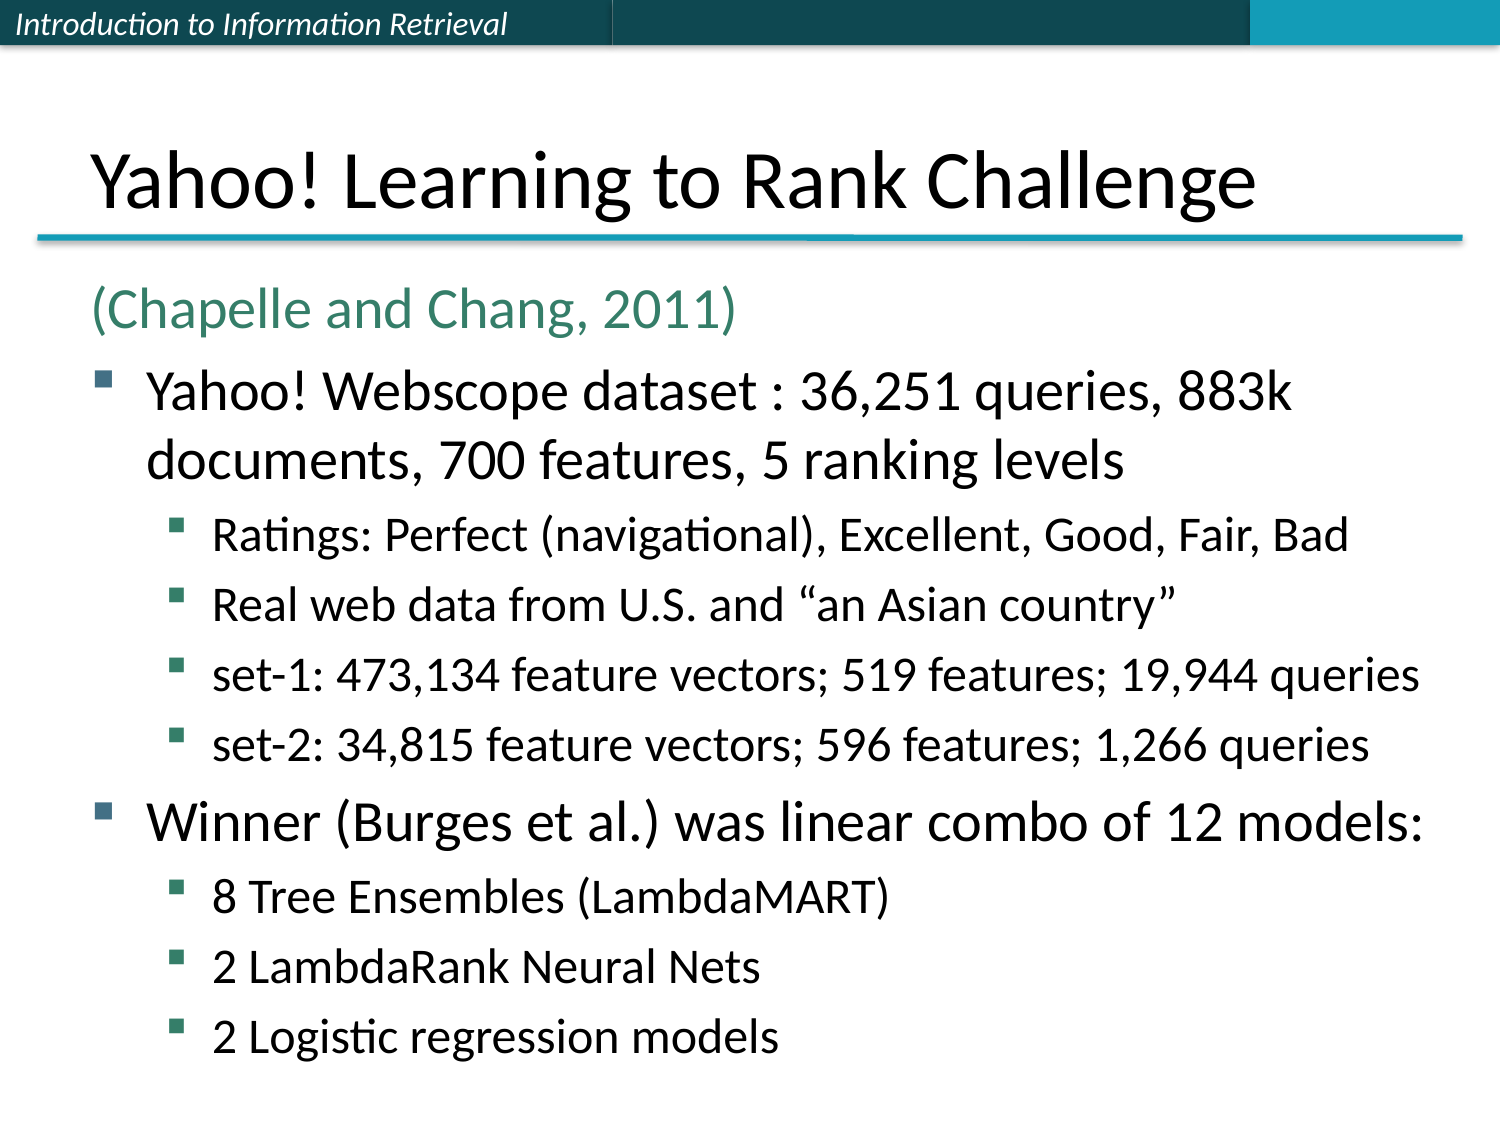

# Yahoo! Learning to Rank Challenge
(Chapelle and Chang, 2011)
Yahoo! Webscope dataset : 36,251 queries, 883k documents, 700 features, 5 ranking levels
Ratings: Perfect (navigational), Excellent, Good, Fair, Bad
Real web data from U.S. and “an Asian country”
set-1: 473,134 feature vectors; 519 features; 19,944 queries
set-2: 34,815 feature vectors; 596 features; 1,266 queries
Winner (Burges et al.) was linear combo of 12 models:
8 Tree Ensembles (LambdaMART)
2 LambdaRank Neural Nets
2 Logistic regression models